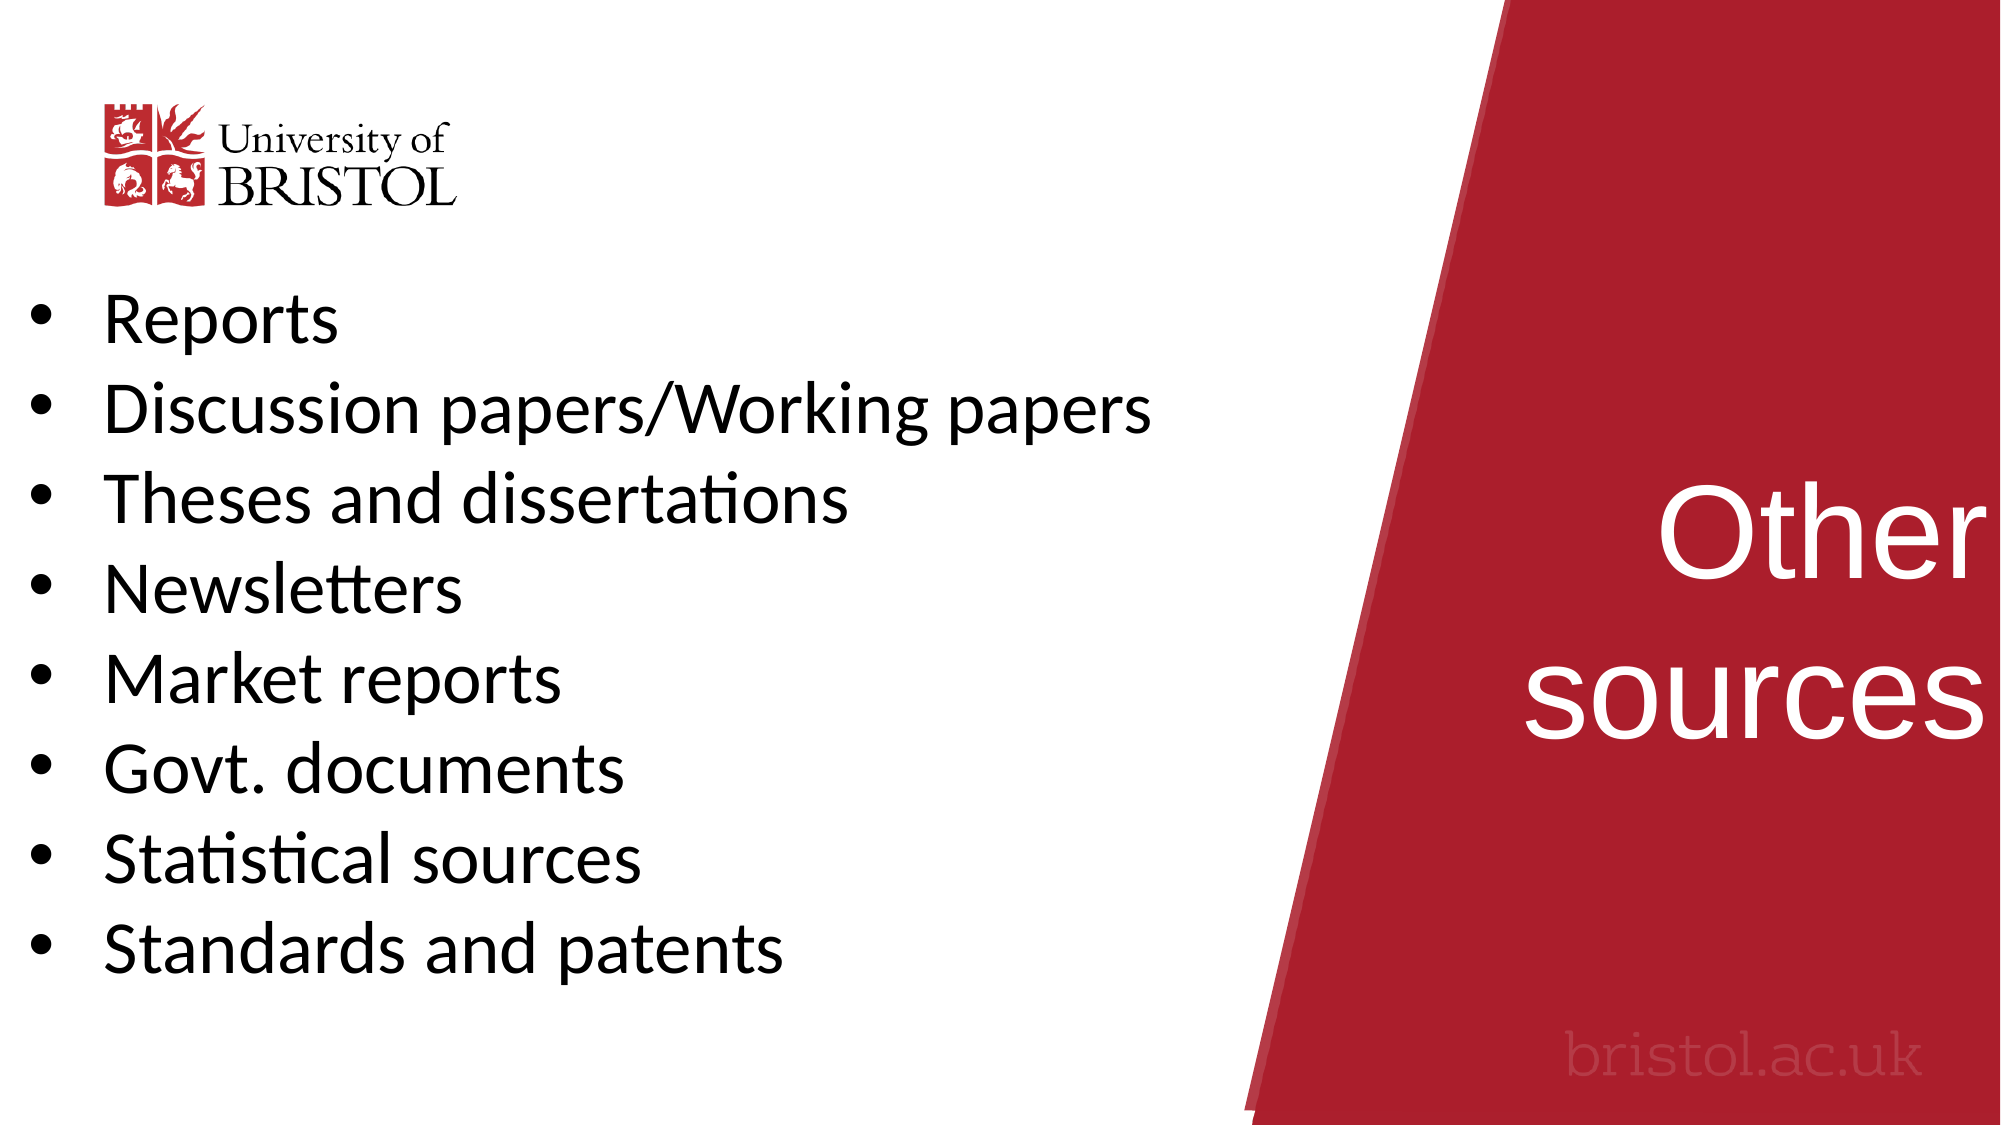

Other sources

Reports
Discussion papers/Working papers
Theses and dissertations
Newsletters
Market reports
Govt. documents
Statistical sources
Standards and patents